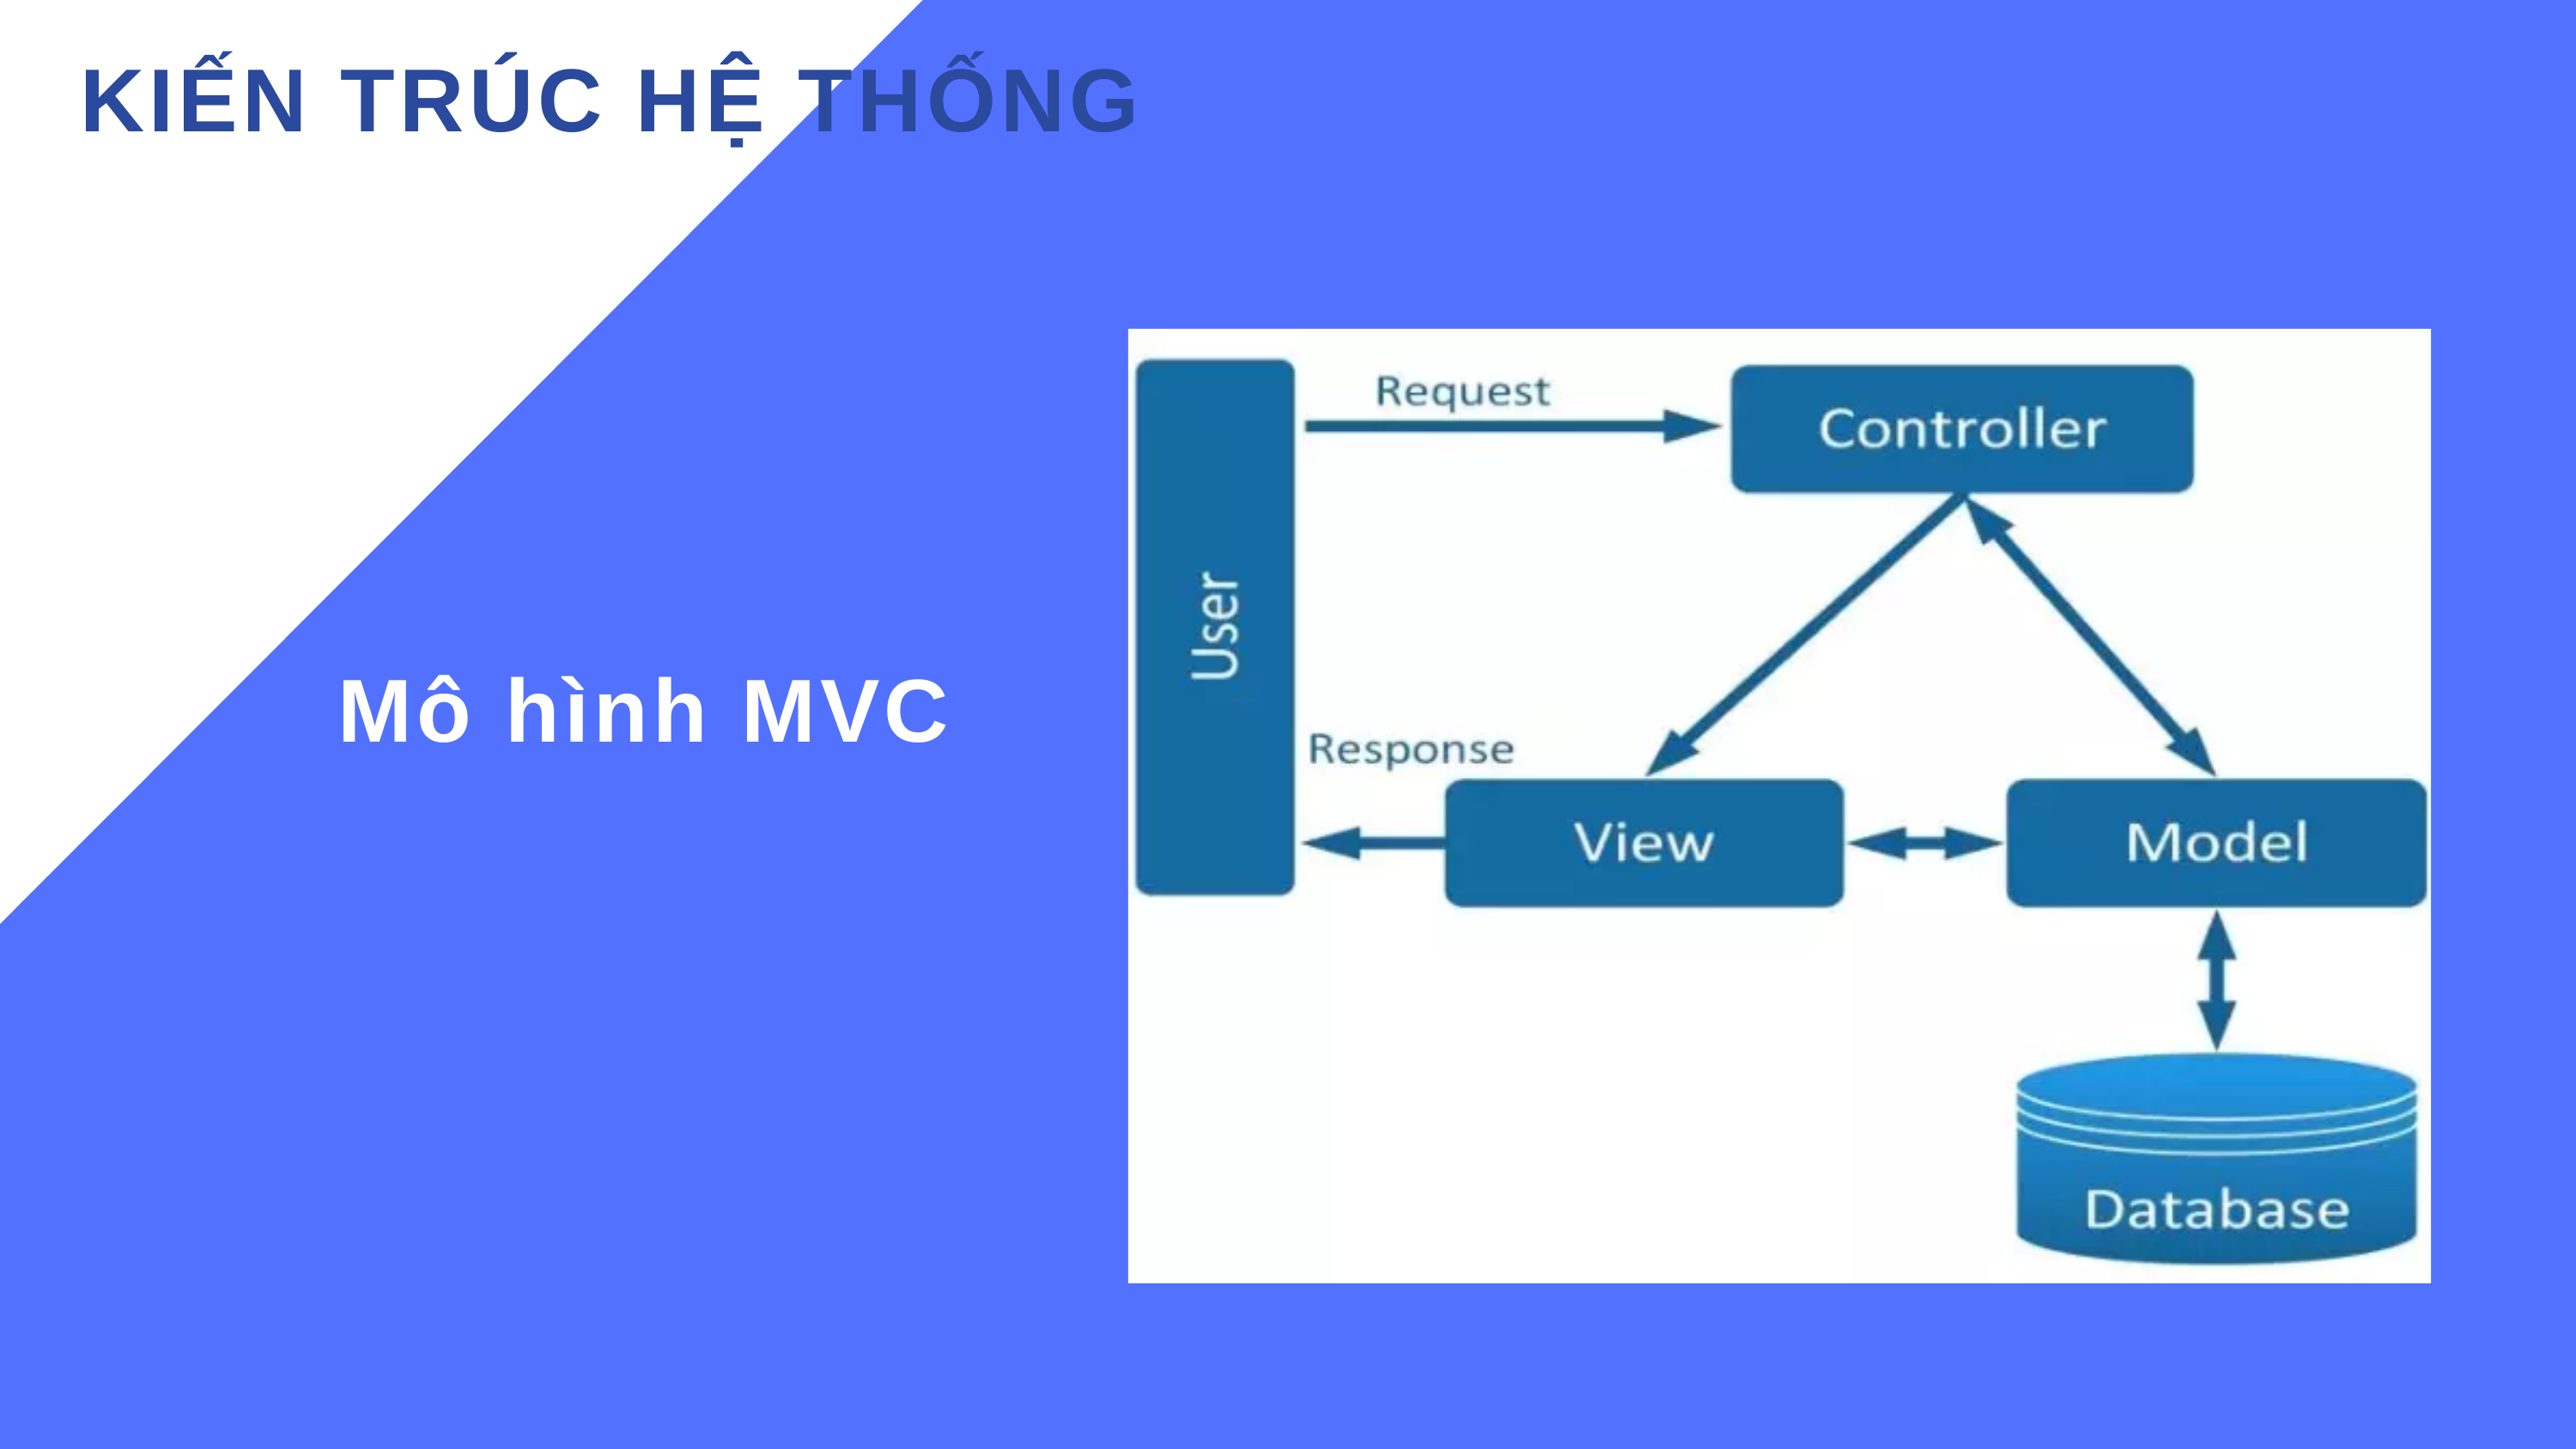

KIẾN TRÚC HỆ THỐNG

Mô hình MVC